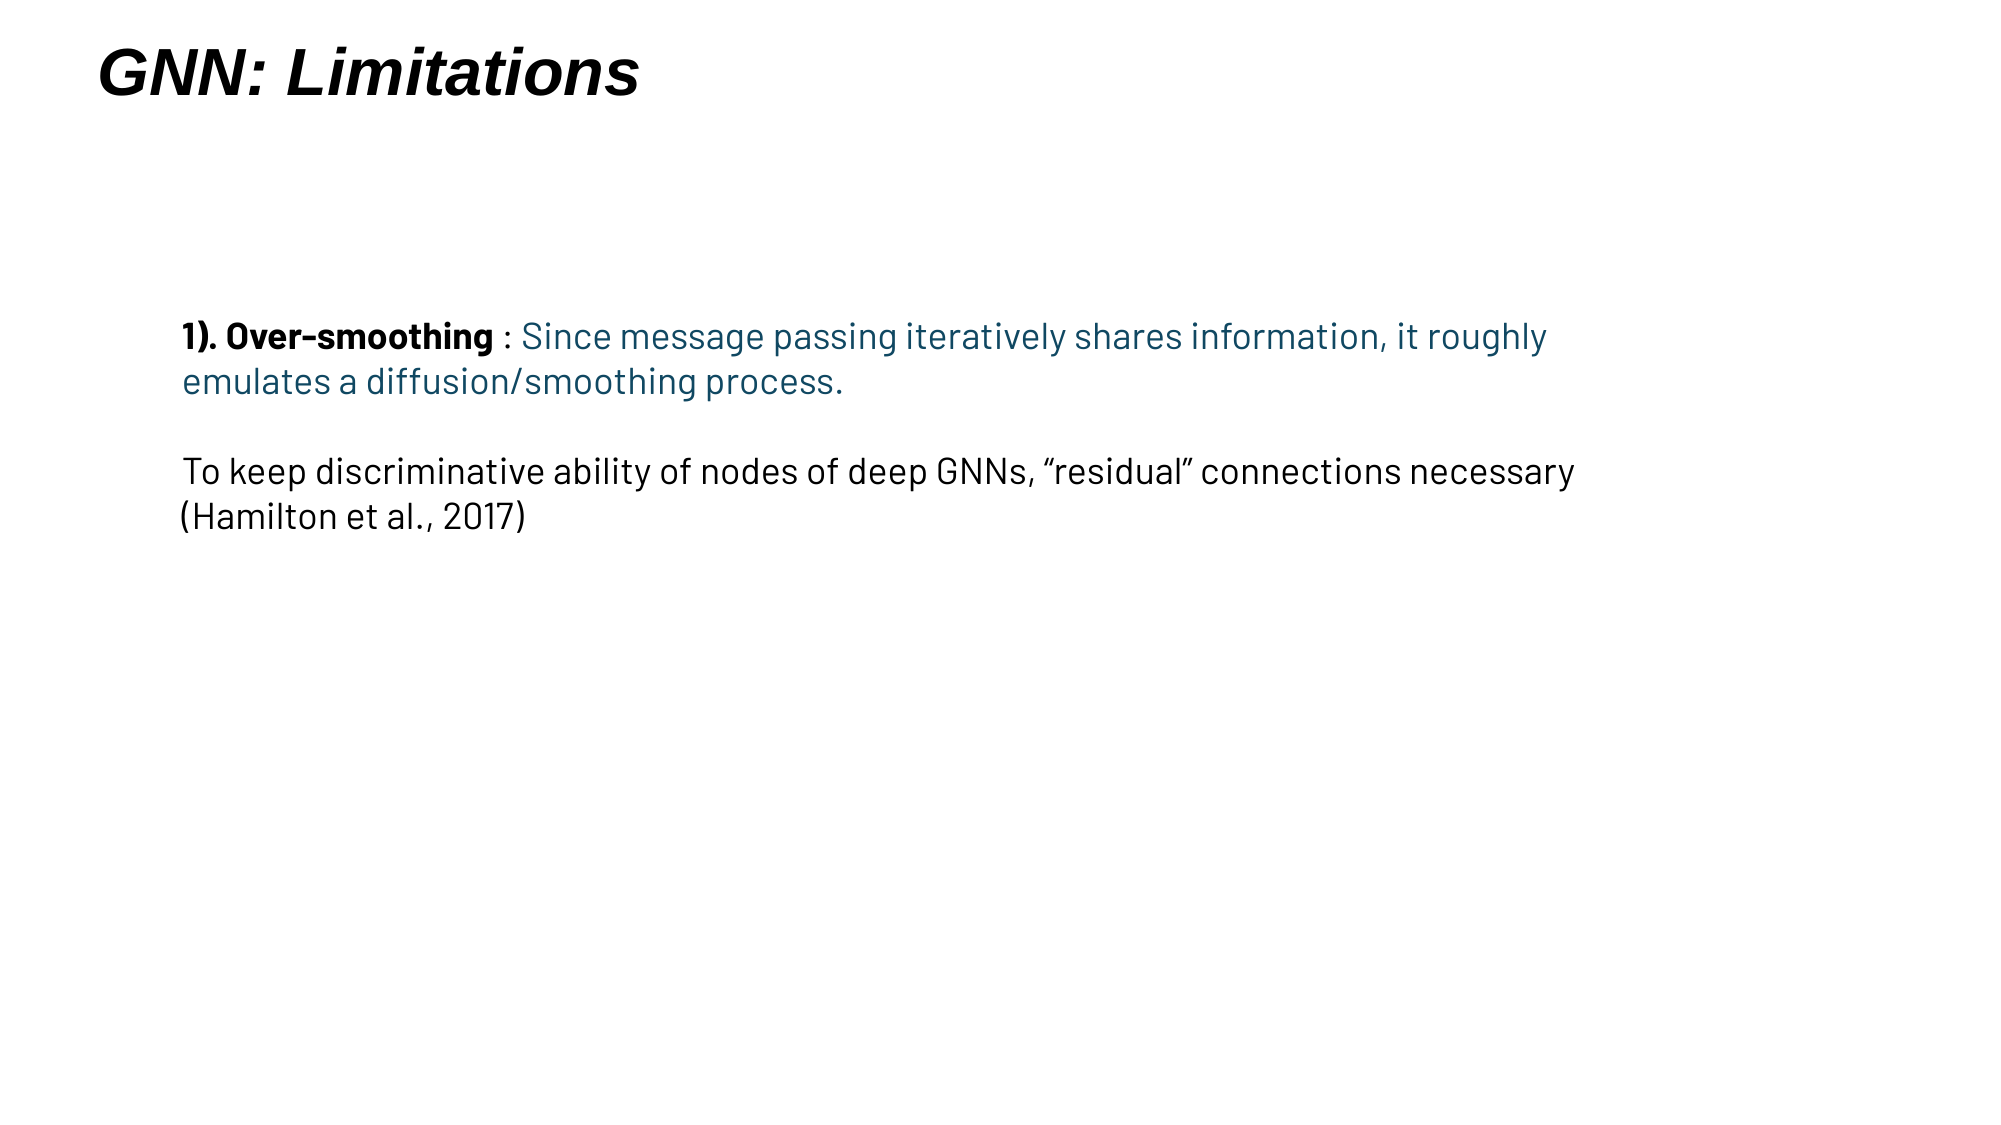

GNN: Limitations
1). Over-smoothing : Since message passing iteratively shares information, it roughly emulates a diffusion/smoothing process.

To keep discriminative ability of nodes of deep GNNs, “residual” connections necessary (Hamilton et al., 2017)